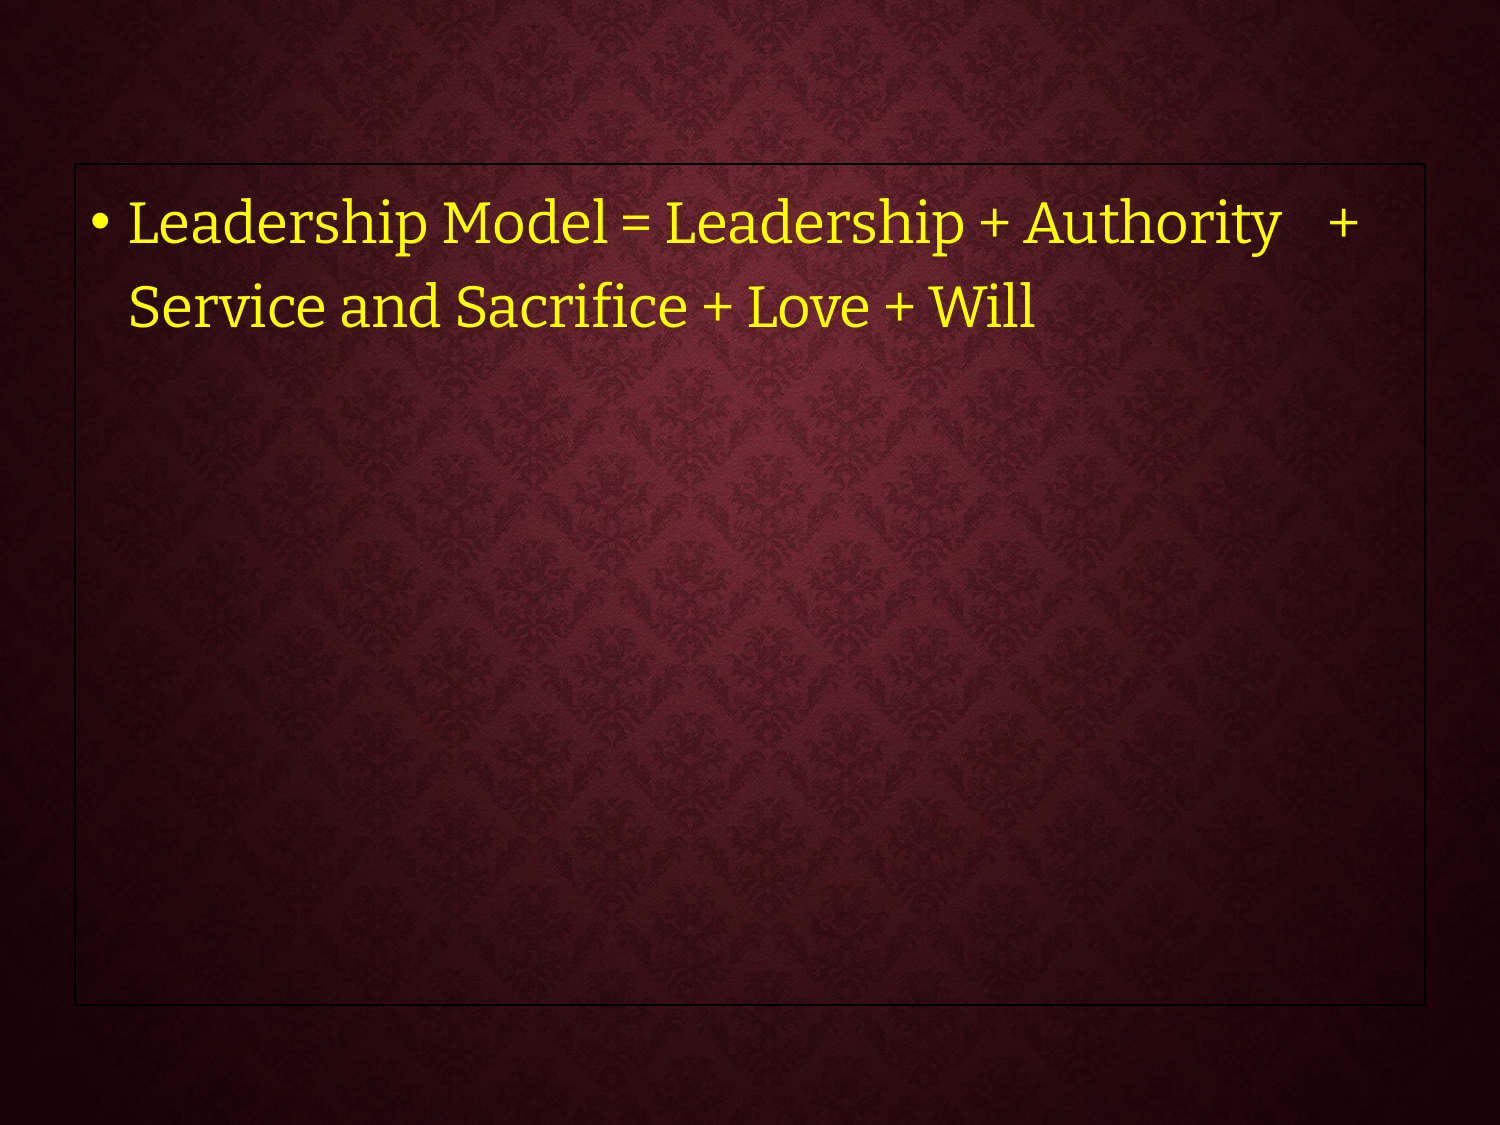

Leadership Model = Leadership + Authority 	+ Service and Sacrifice + Love + Will